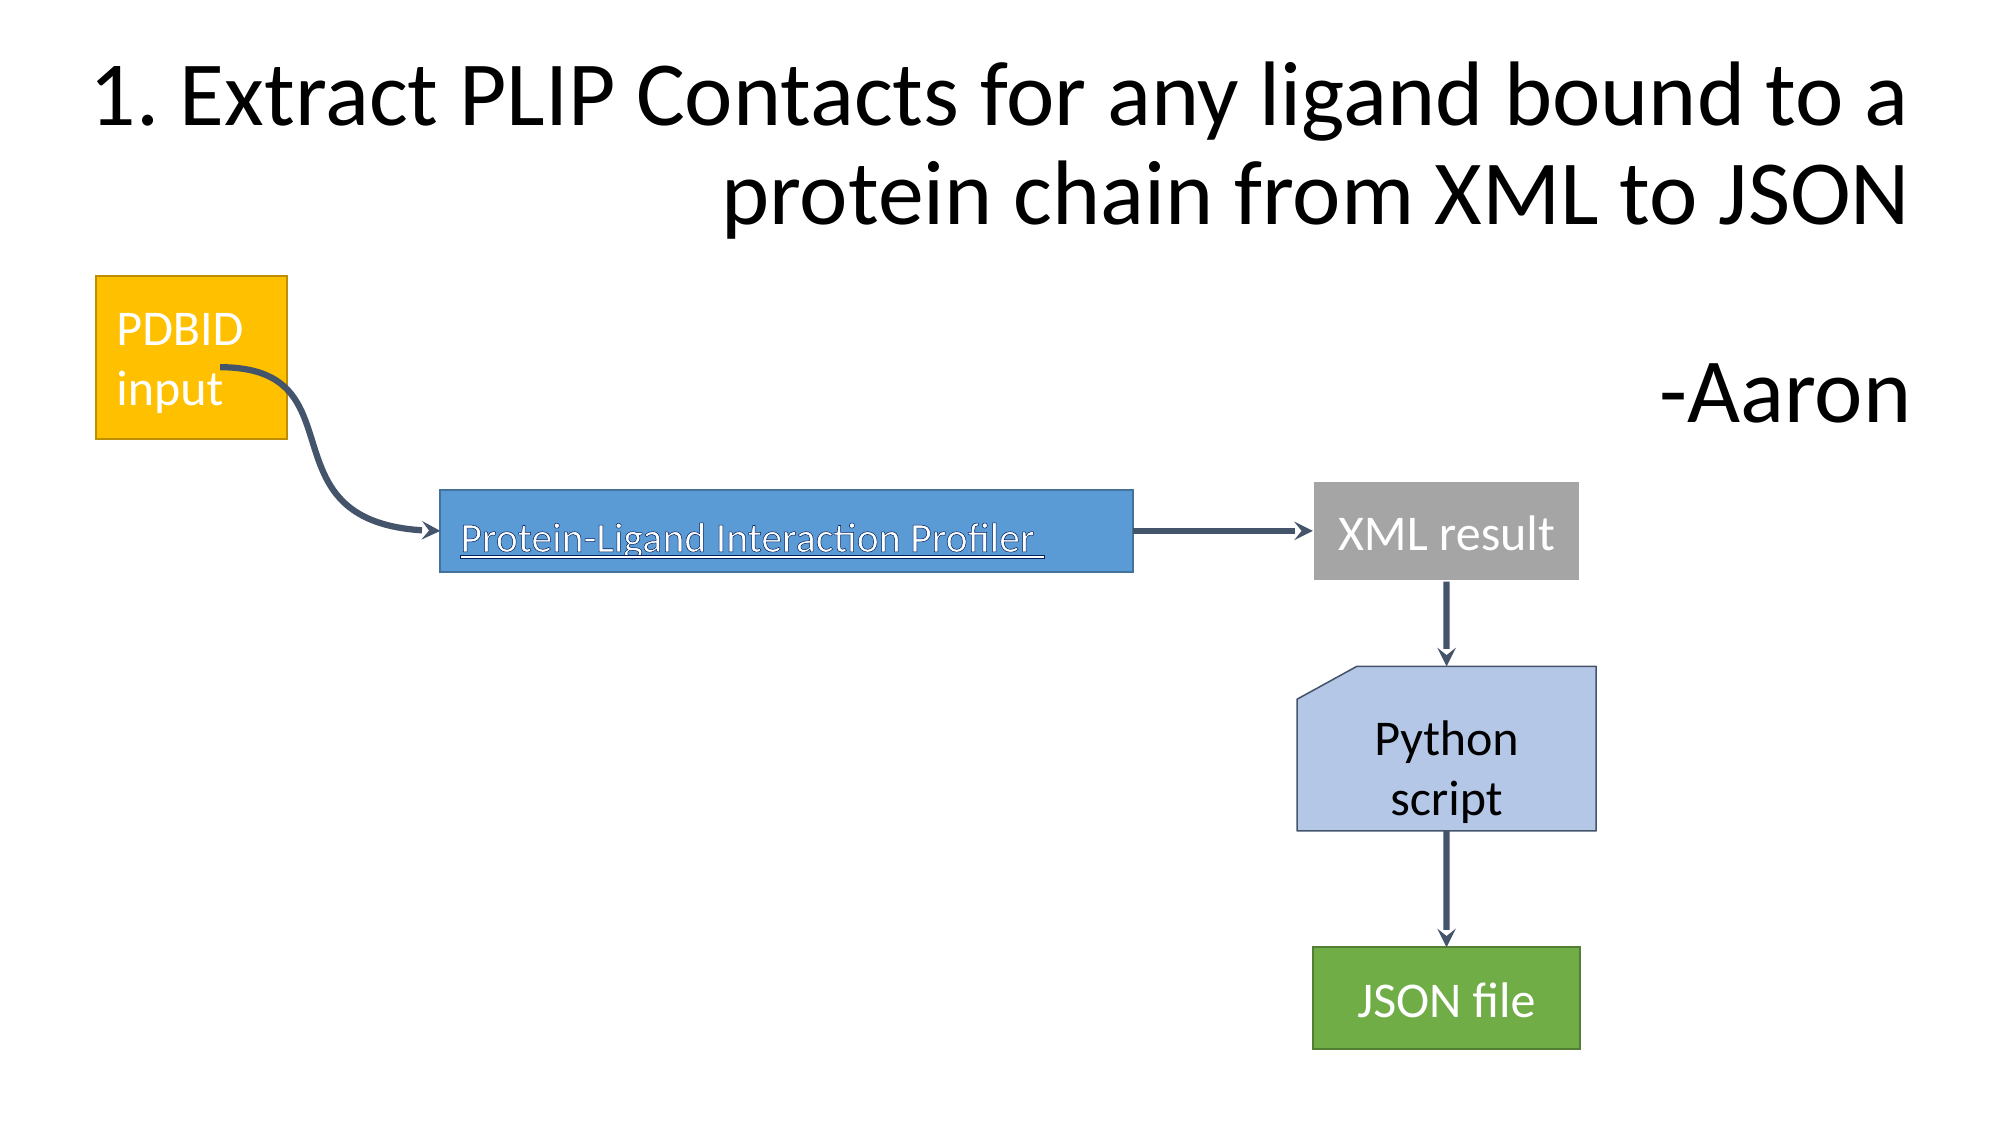

# 1. Extract PLIP Contacts for any ligand bound to a protein chain from XML to JSON -Aaron
PDBID input
XML result
Protein-Ligand Interaction Profiler
Python script
JSON file